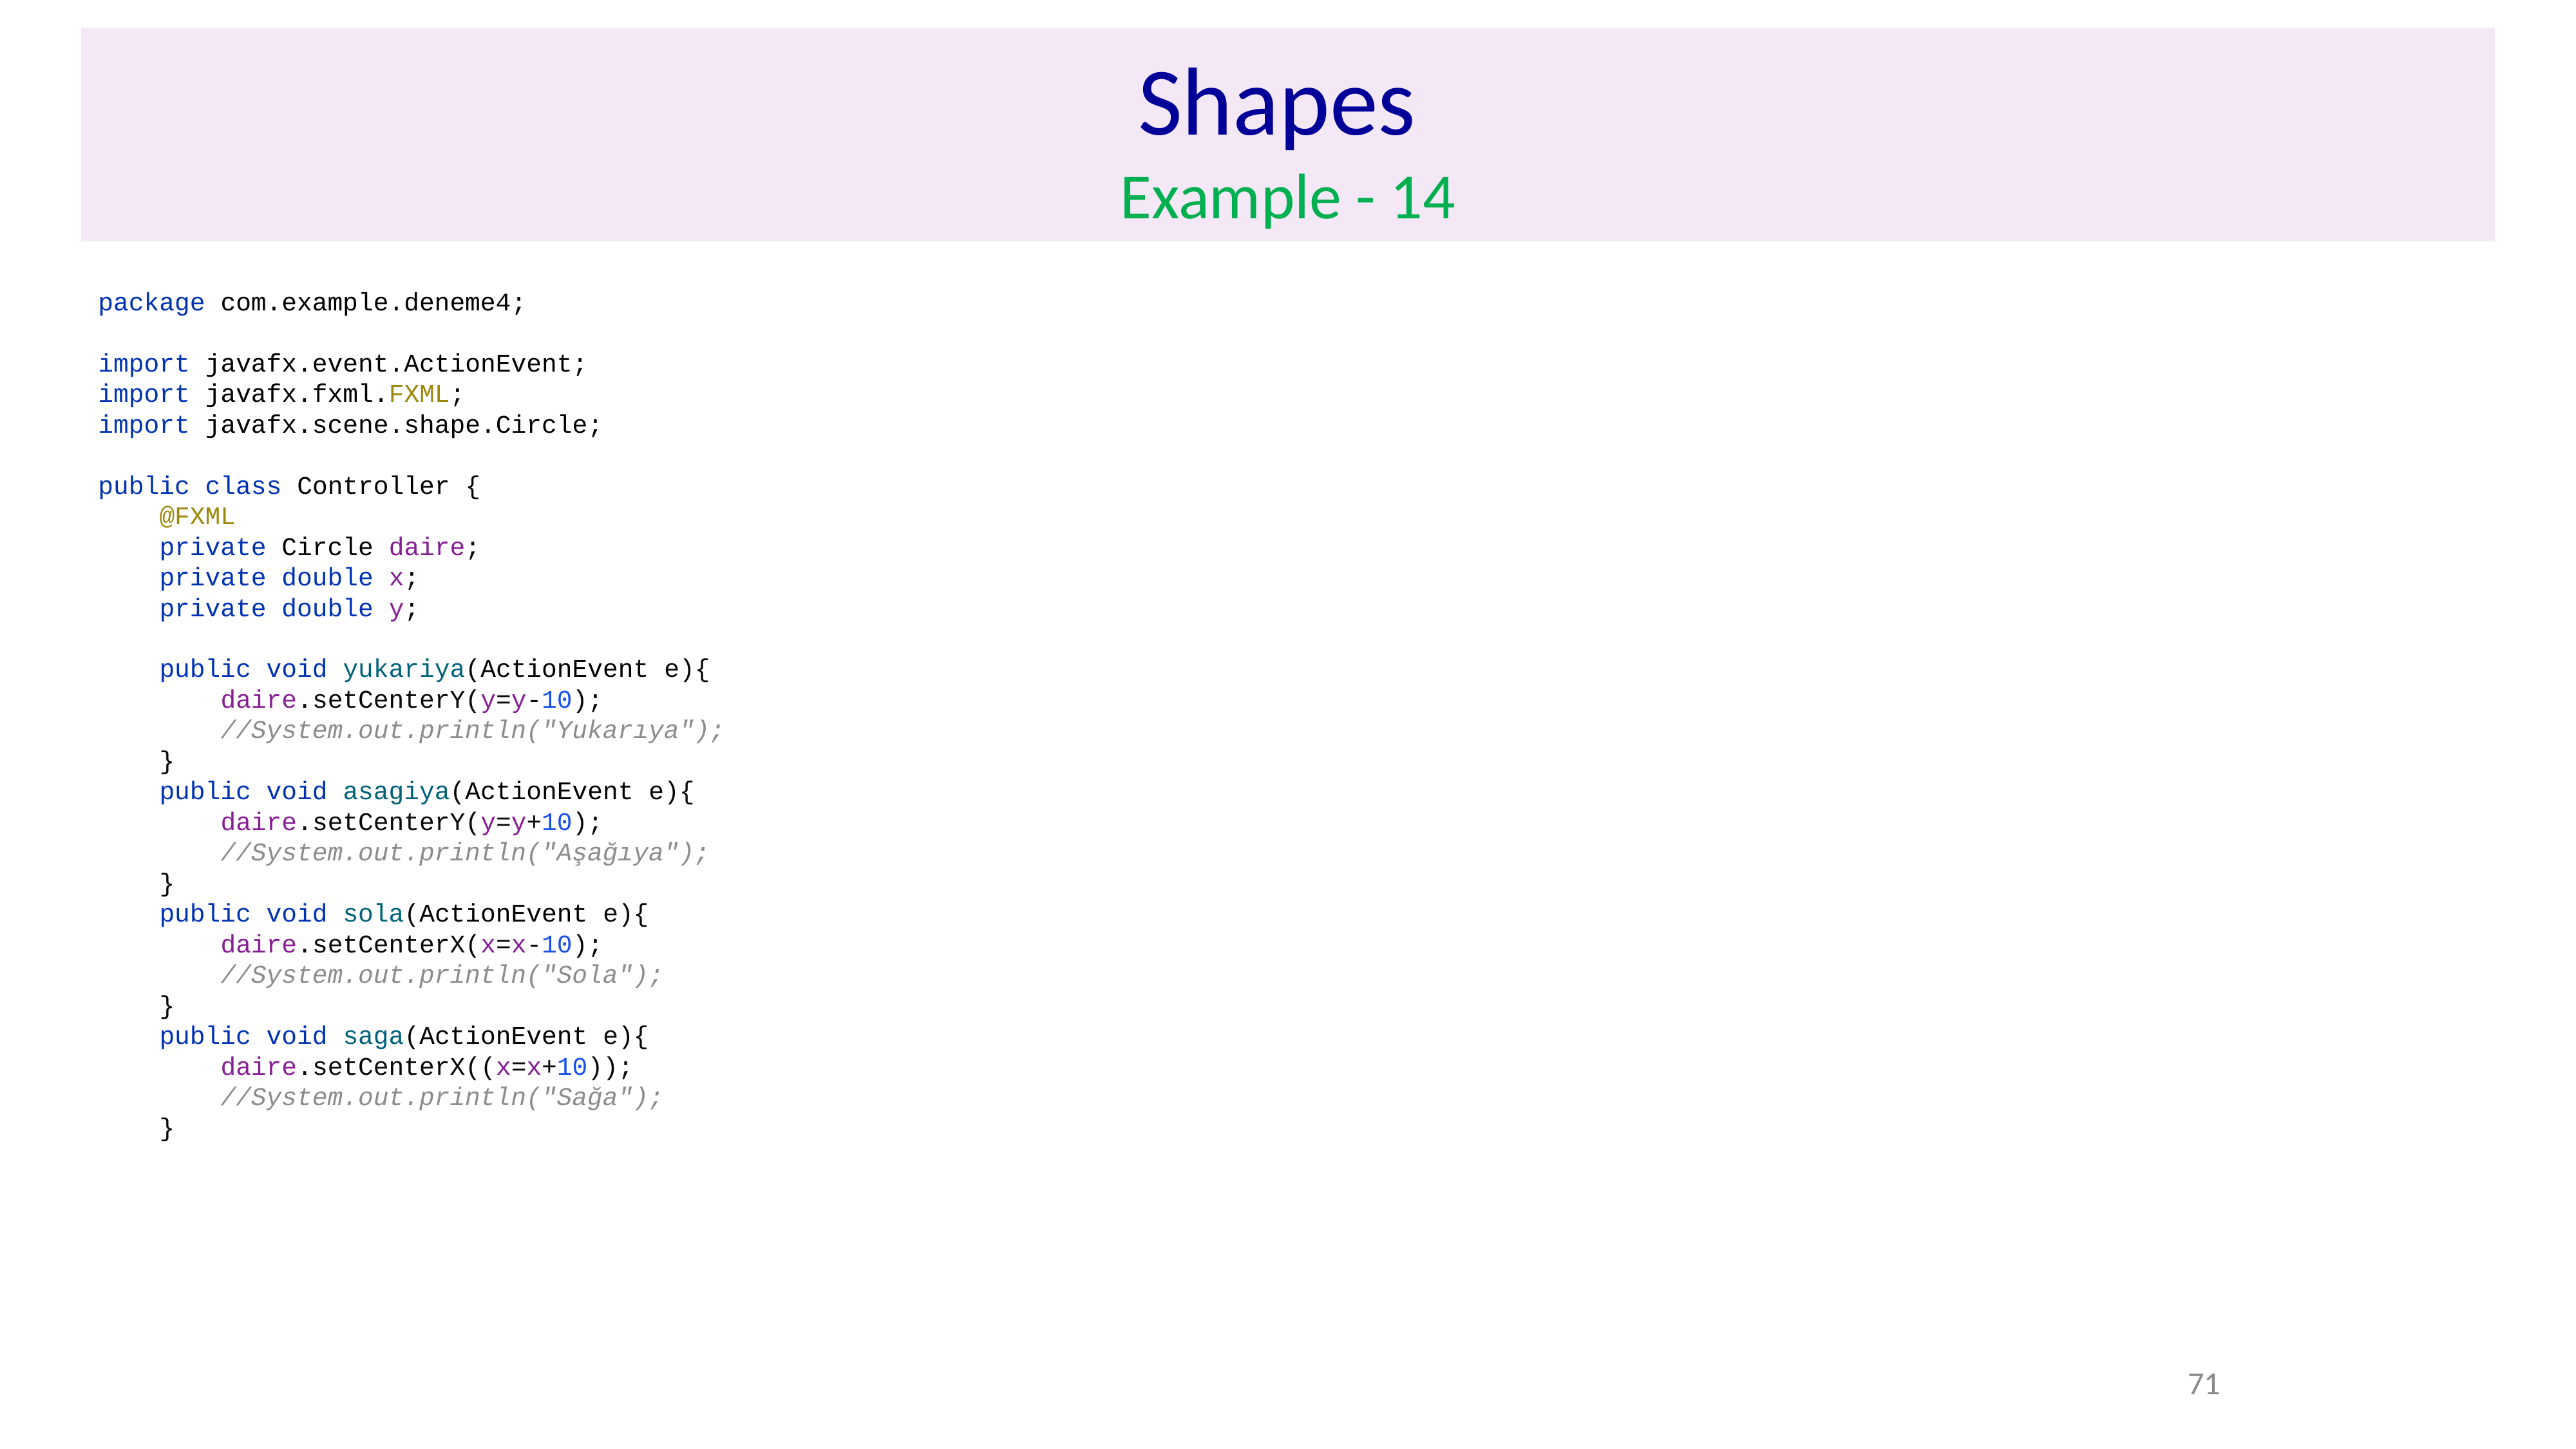

# Shapes Example - 14
package com.example.deneme4;

import javafx.event.ActionEvent;
import javafx.fxml.FXML;
import javafx.scene.shape.Circle;

public class Controller {
    @FXML
    private Circle daire;
    private double x;
    private double y;

    public void yukariya(ActionEvent e){
        daire.setCenterY(y=y-10);
        //System.out.println("Yukarıya");
    }
    public void asagiya(ActionEvent e){
        daire.setCenterY(y=y+10);
        //System.out.println("Aşağıya");
    }
    public void sola(ActionEvent e){
        daire.setCenterX(x=x-10);
        //System.out.println("Sola");
    }
    public void saga(ActionEvent e){
        daire.setCenterX((x=x+10));
        //System.out.println("Sağa");
    }

71